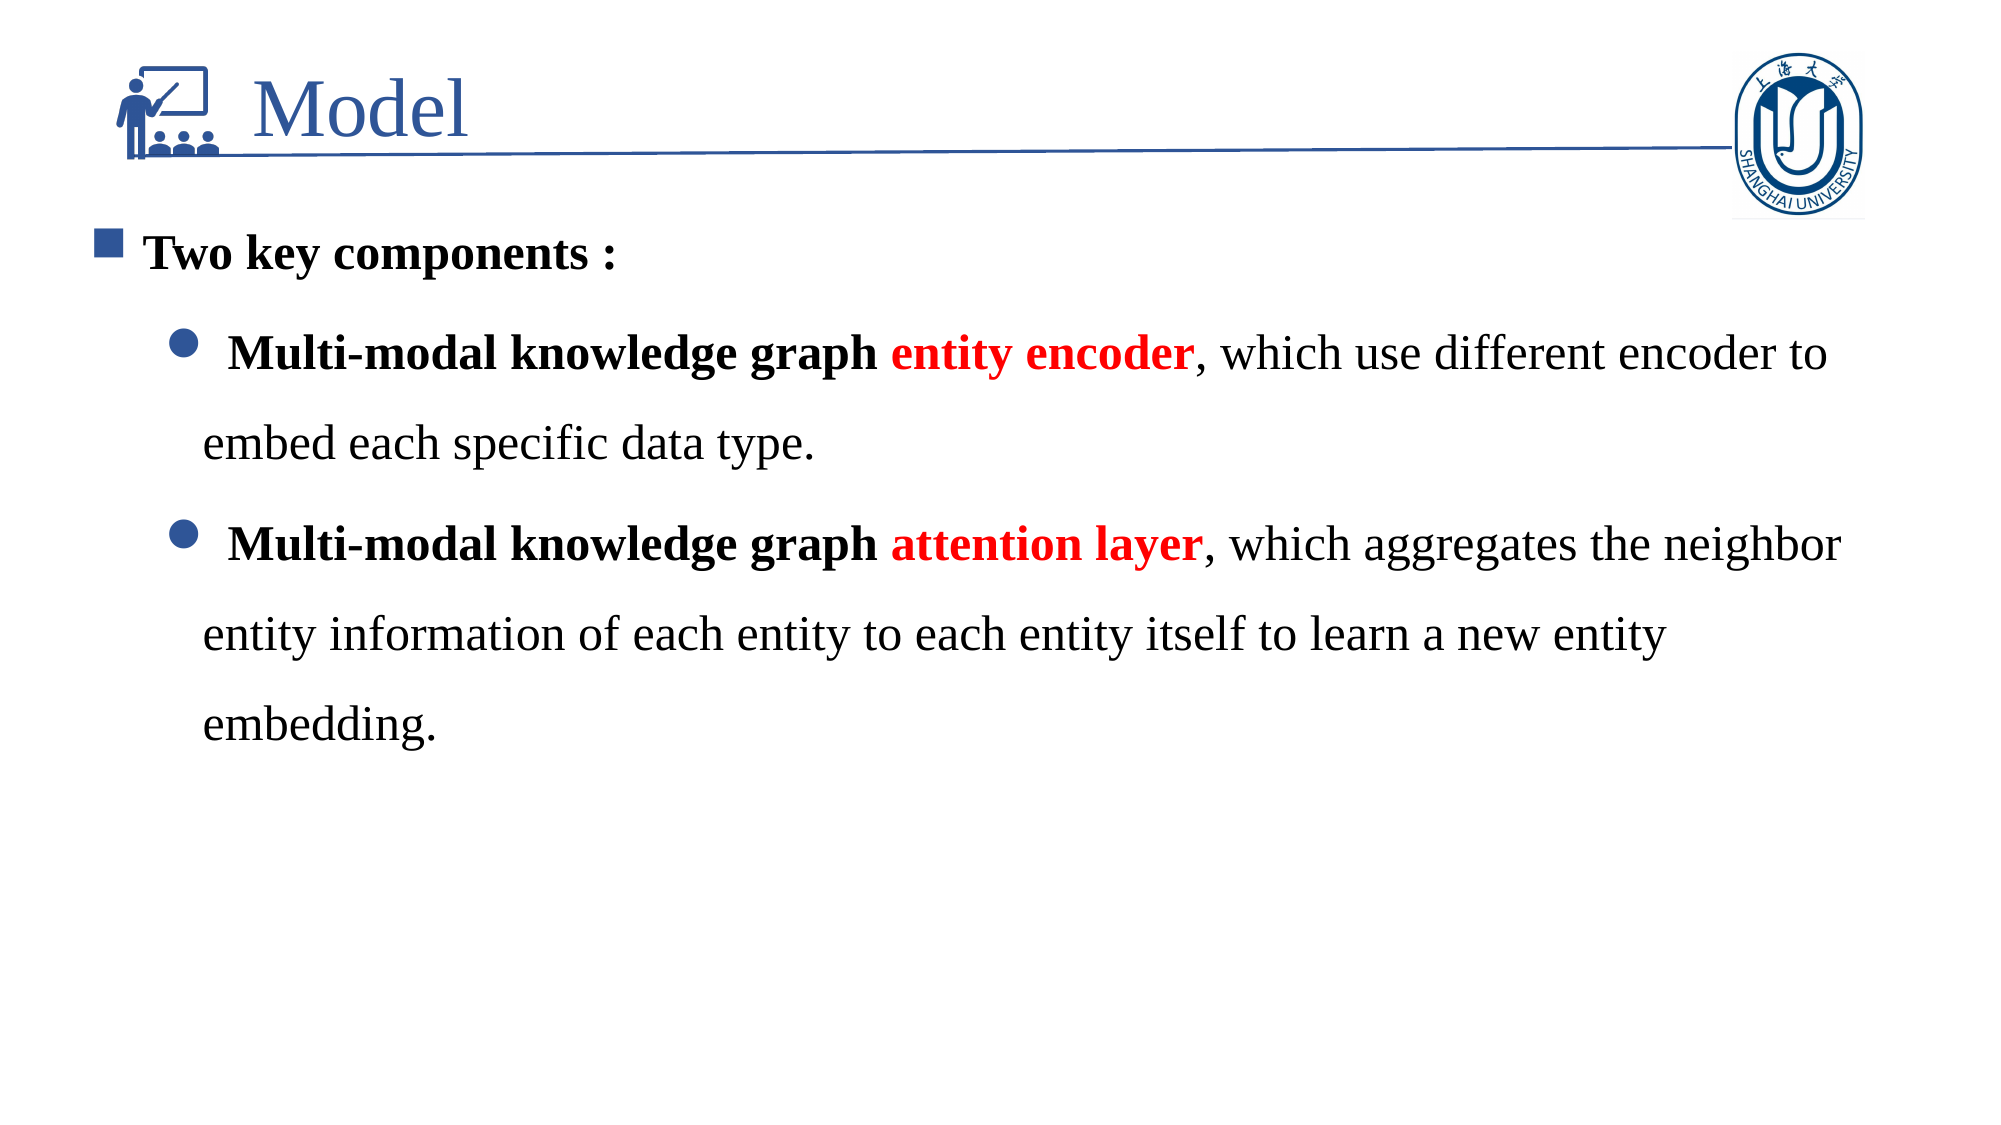

Model
 Two key components :
 Multi-modal knowledge graph entity encoder, which use different encoder to embed each specific data type.
 Multi-modal knowledge graph attention layer, which aggregates the neighbor entity information of each entity to each entity itself to learn a new entity embedding.